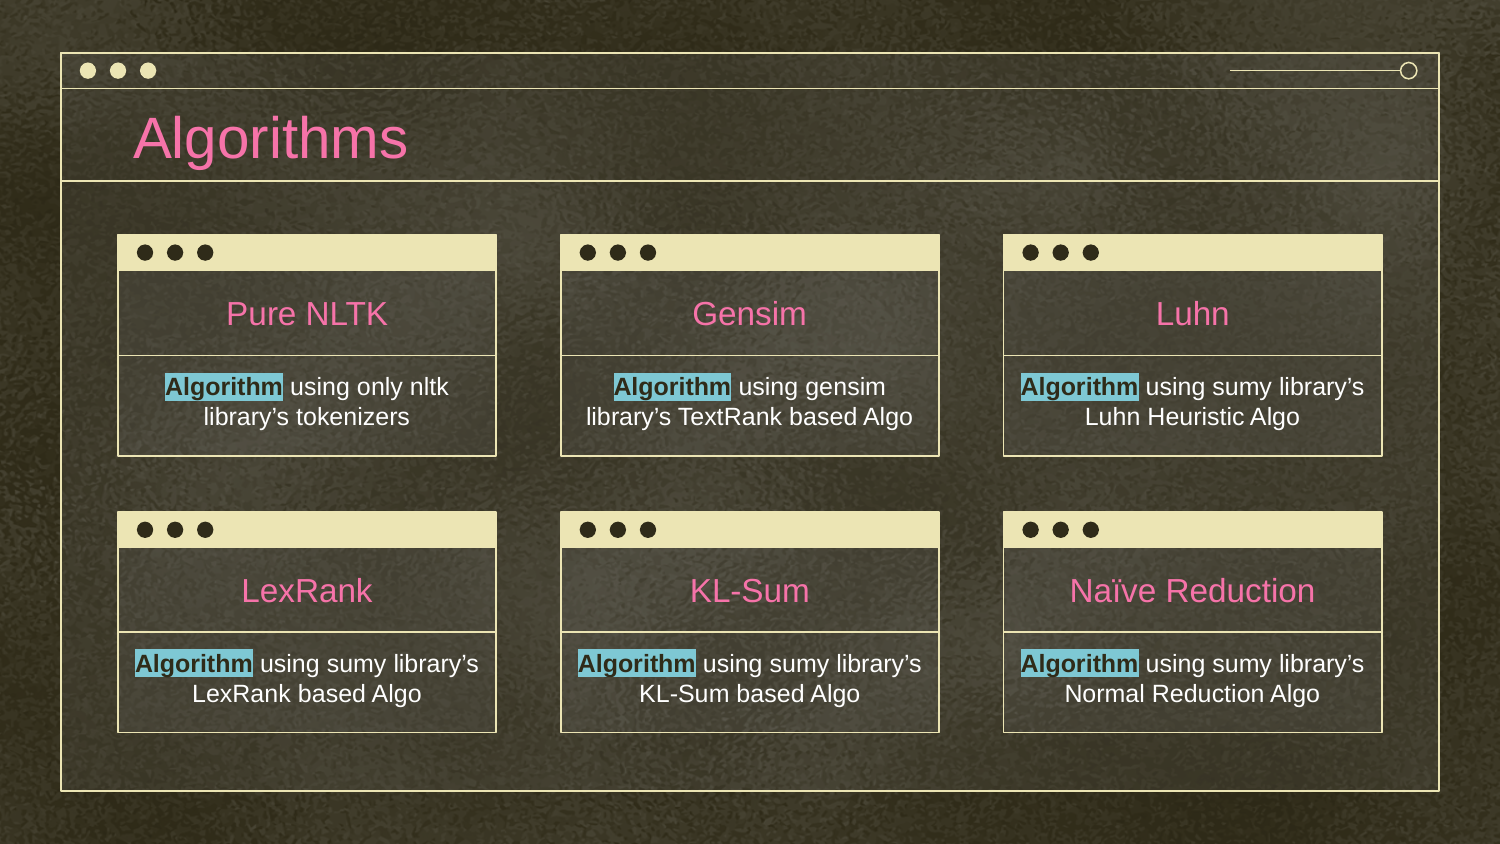

# Algorithms

Pure NLTK
Gensim
Luhn

Algorithm using only nltk library’s tokenizers
Algorithm using gensim library’s TextRank based Algo
Algorithm using sumy library’s Luhn Heuristic Algo

LexRank
KL-Sum
Naïve Reduction

Algorithm using sumy library’s LexRank based Algo
Algorithm using sumy library’s KL-Sum based Algo
Algorithm using sumy library’s Normal Reduction Algo